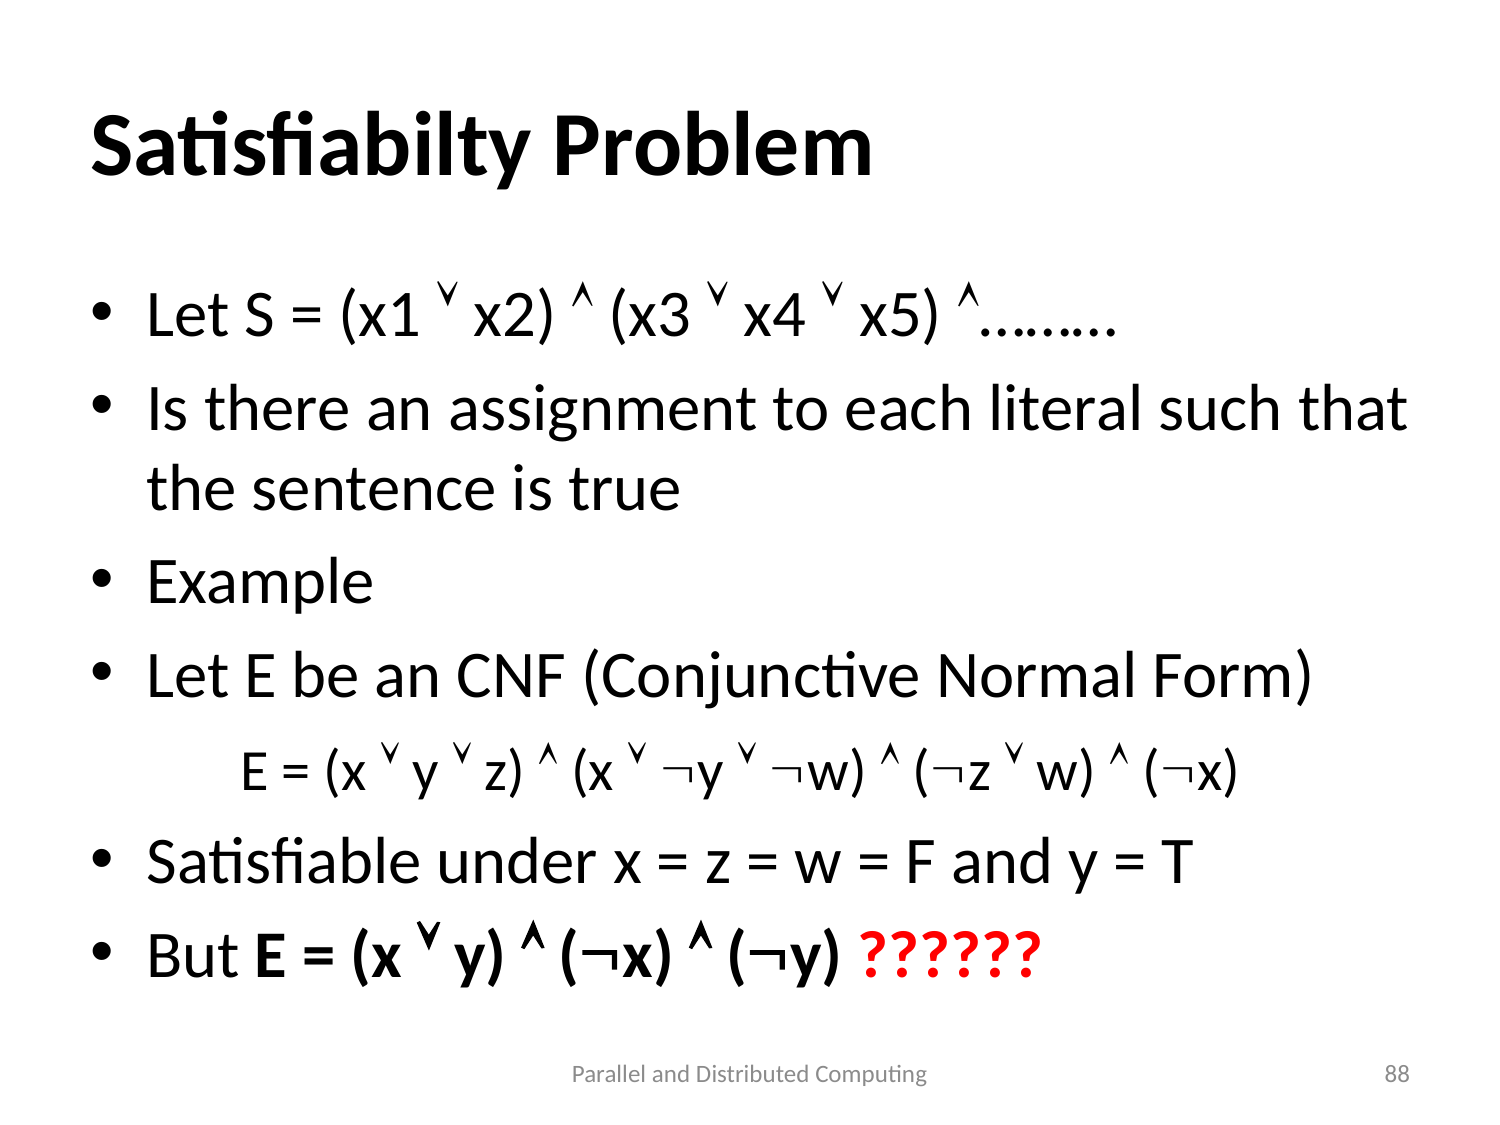

# Satisfiabilty Problem
Let S = (x1 ∨ x2) ∧ (x3 ∨ x4 ∨ x5) ∧………
Is there an assignment to each literal such that the sentence is true
Example
Let E be an CNF (Conjunctive Normal Form)
	E = (x ∨ y ∨ z) ∧ (x ∨ ¬y ∨ ¬w) ∧ (¬z ∨ w) ∧ (¬x)
Satisfiable under x = z = w = F and y = T
But E = (x ∨ y) ∧ (¬x) ∧ (¬y) ??????
Parallel and Distributed Computing
88